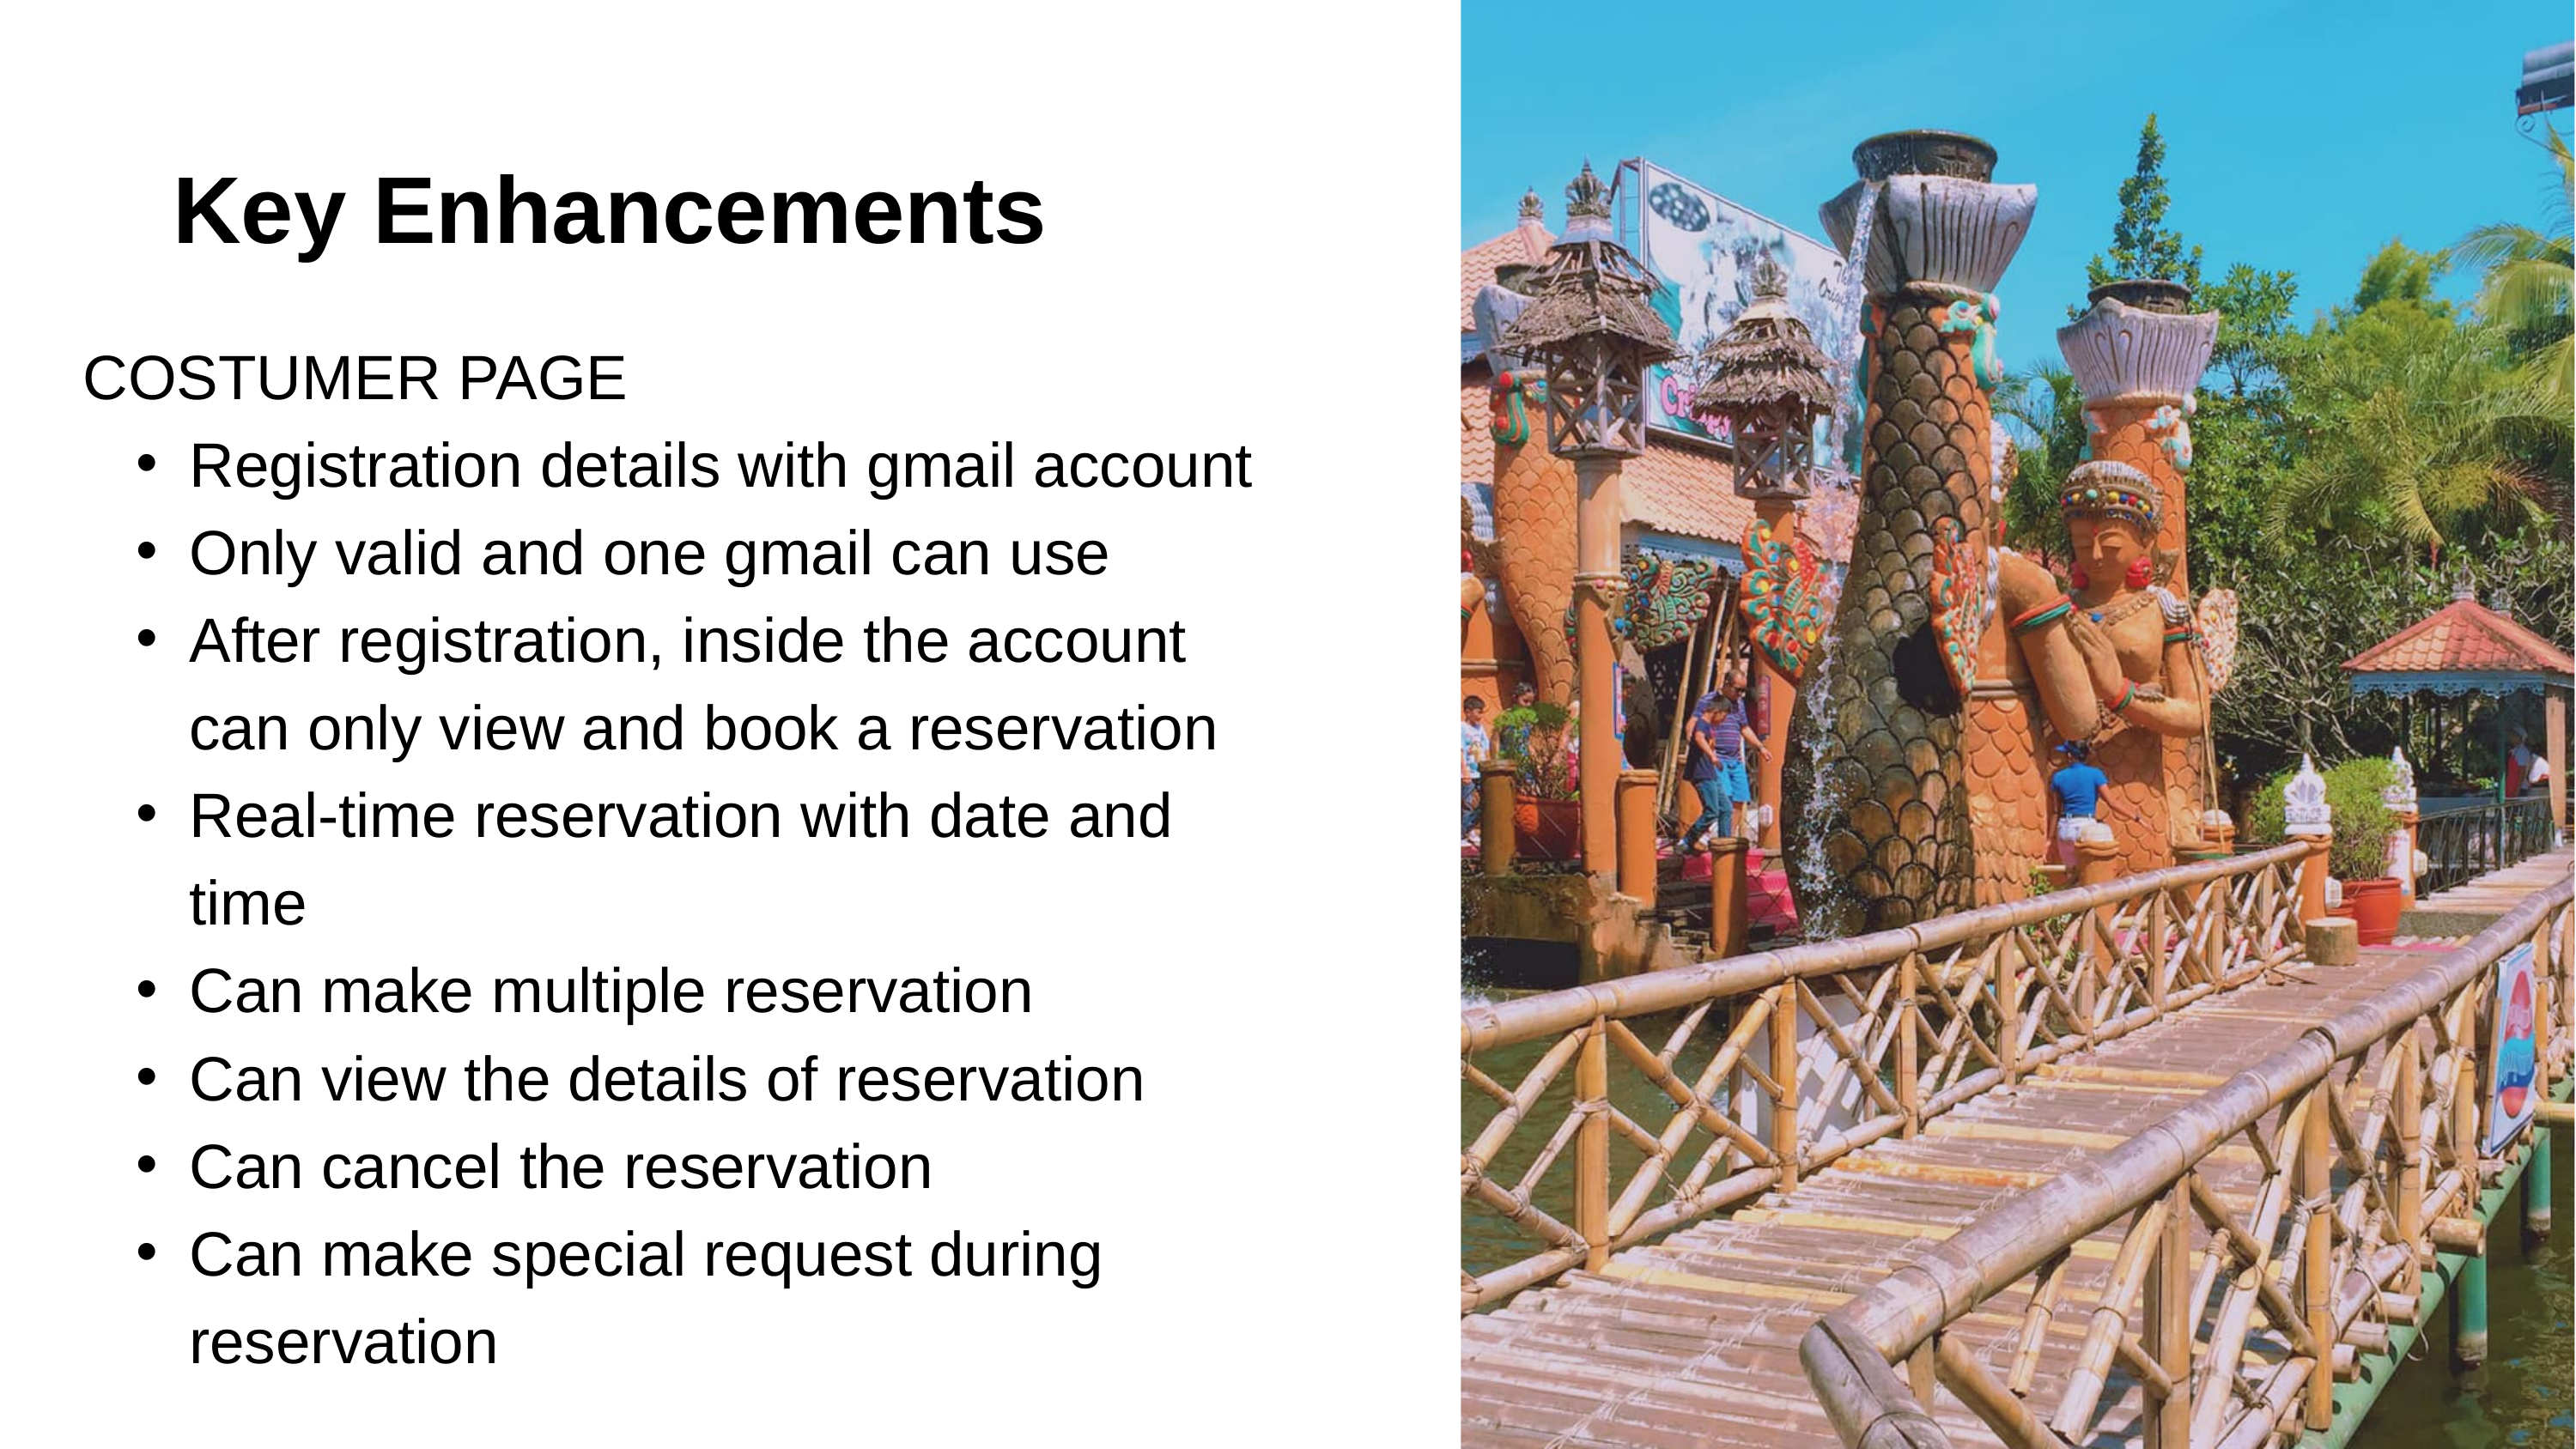

Key Enhancements
COSTUMER PAGE
Registration details with gmail account
Only valid and one gmail can use
After registration, inside the account can only view and book a reservation
Real-time reservation with date and time
Can make multiple reservation
Can view the details of reservation
Can cancel the reservation
Can make special request during reservation